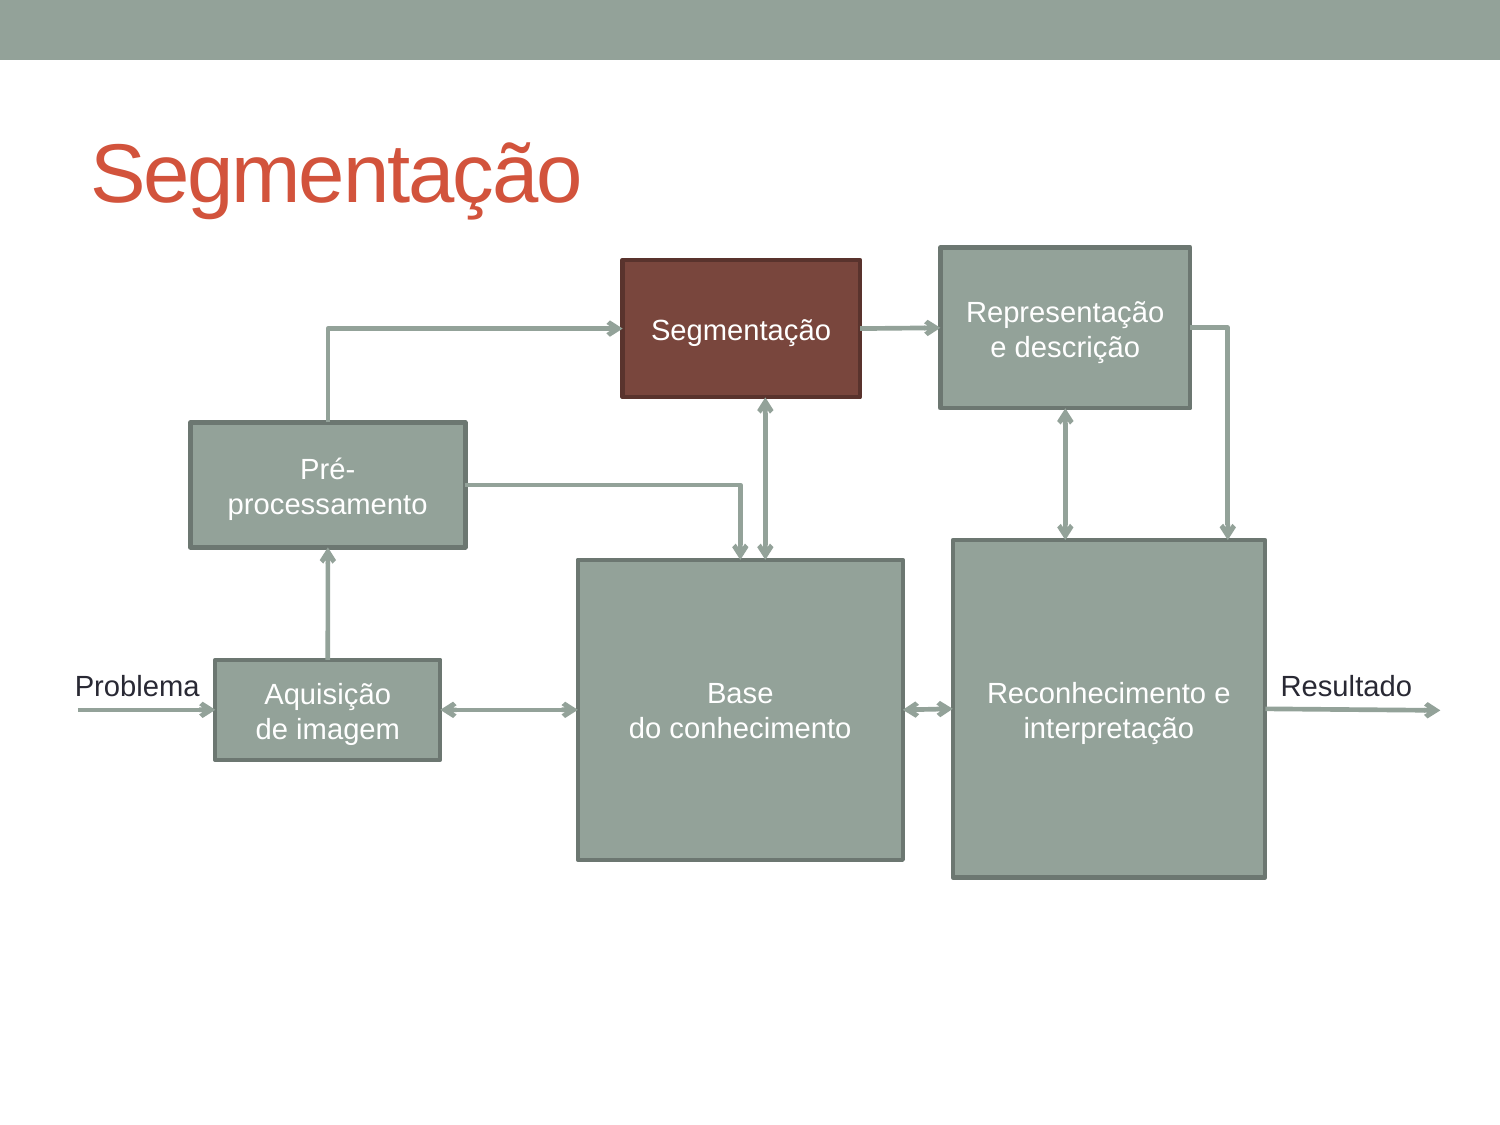

# Segmentação
Representação
e descrição
Segmentação
Pré-processamento
Reconhecimento e interpretação
Base
do conhecimento
Resultado
Problema
Aquisição
de imagem